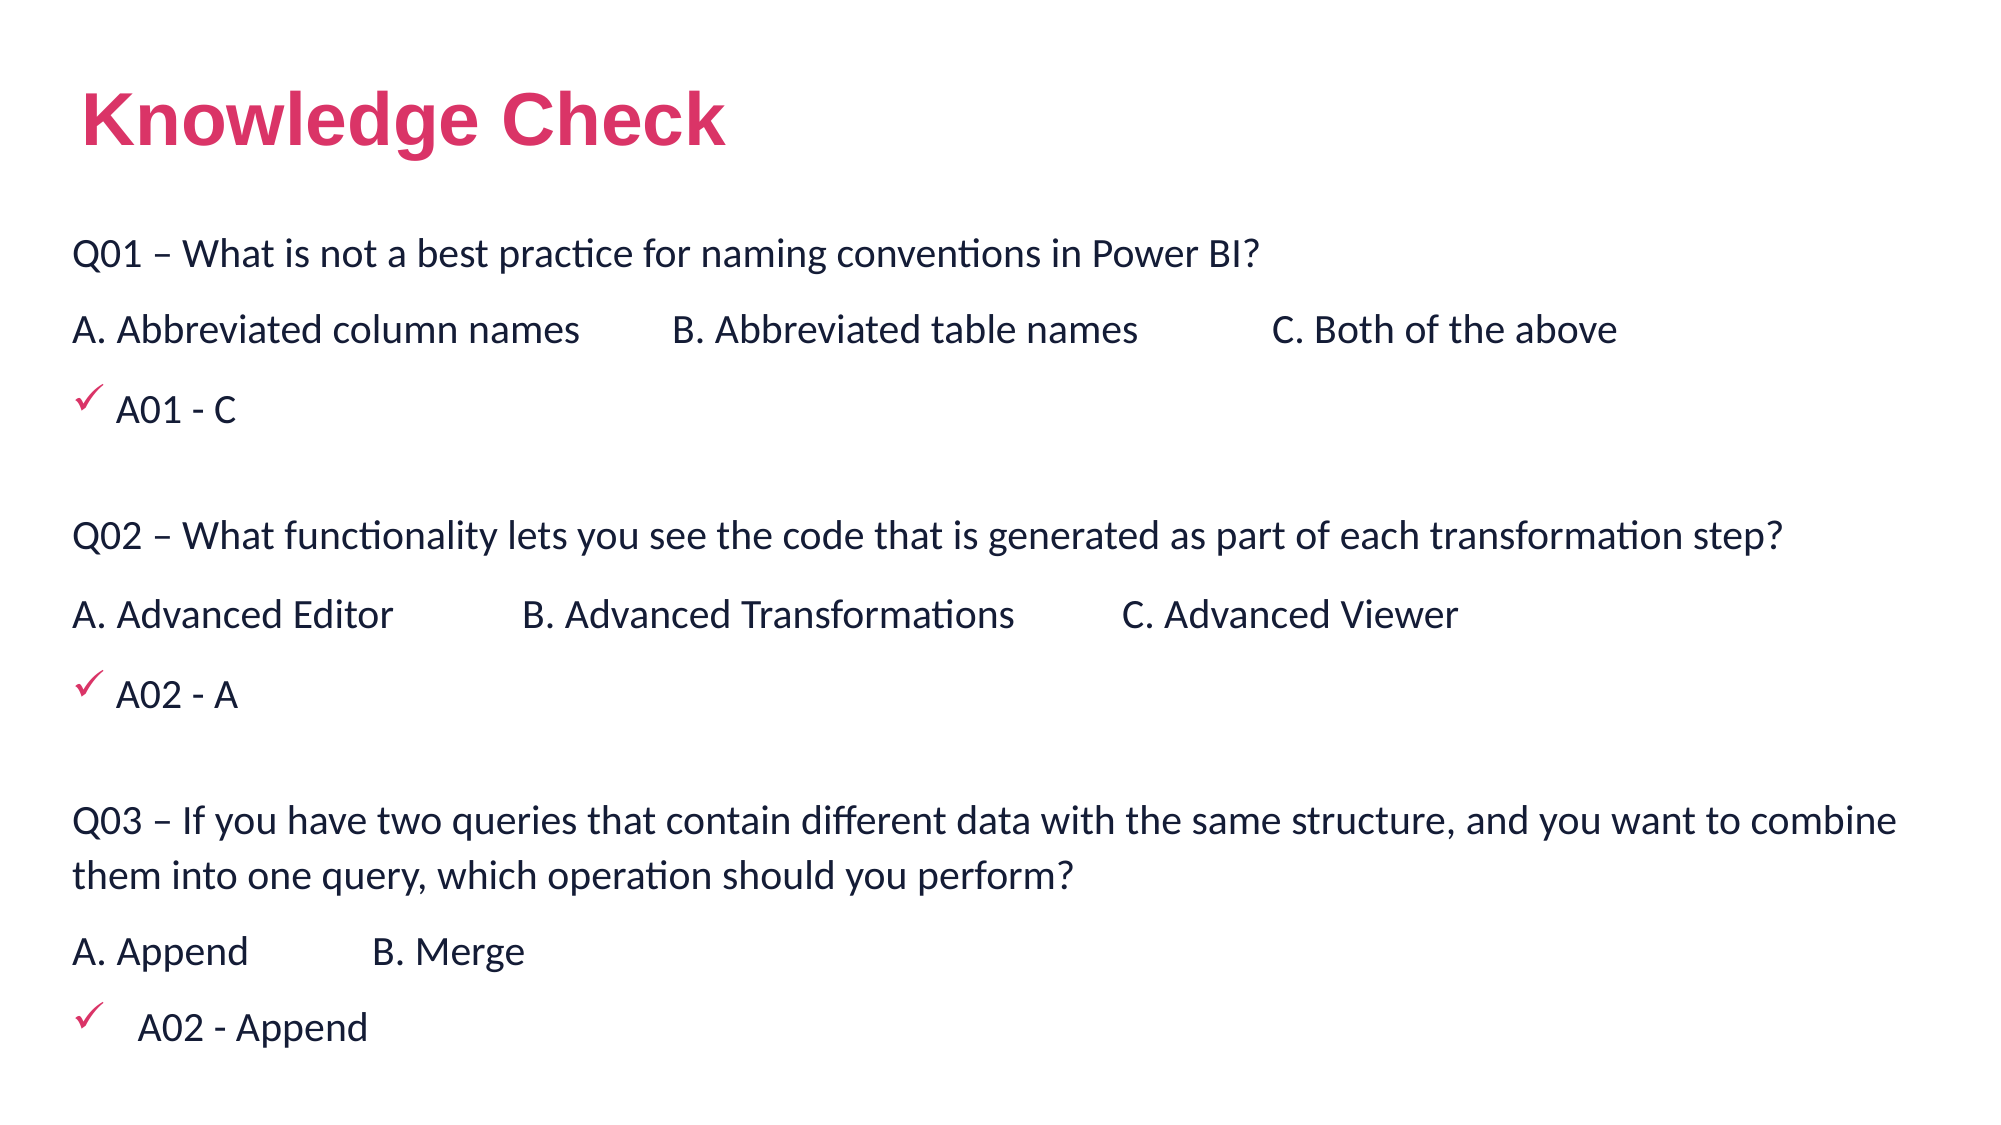

# Knowledge Check
Q01 – What is not a best practice for naming conventions in Power BI?
A. Abbreviated column names	B. Abbreviated table names	C. Both of the above
 A01 - C

Q02 – What functionality lets you see the code that is generated as part of each transformation step?
A. Advanced Editor	B. Advanced Transformations 	C. Advanced Viewer
 A02 - A

Q03 – If you have two queries that contain different data with the same structure, and you want to combine them into one query, which operation should you perform?
A. Append	B. Merge
 A02 - Append